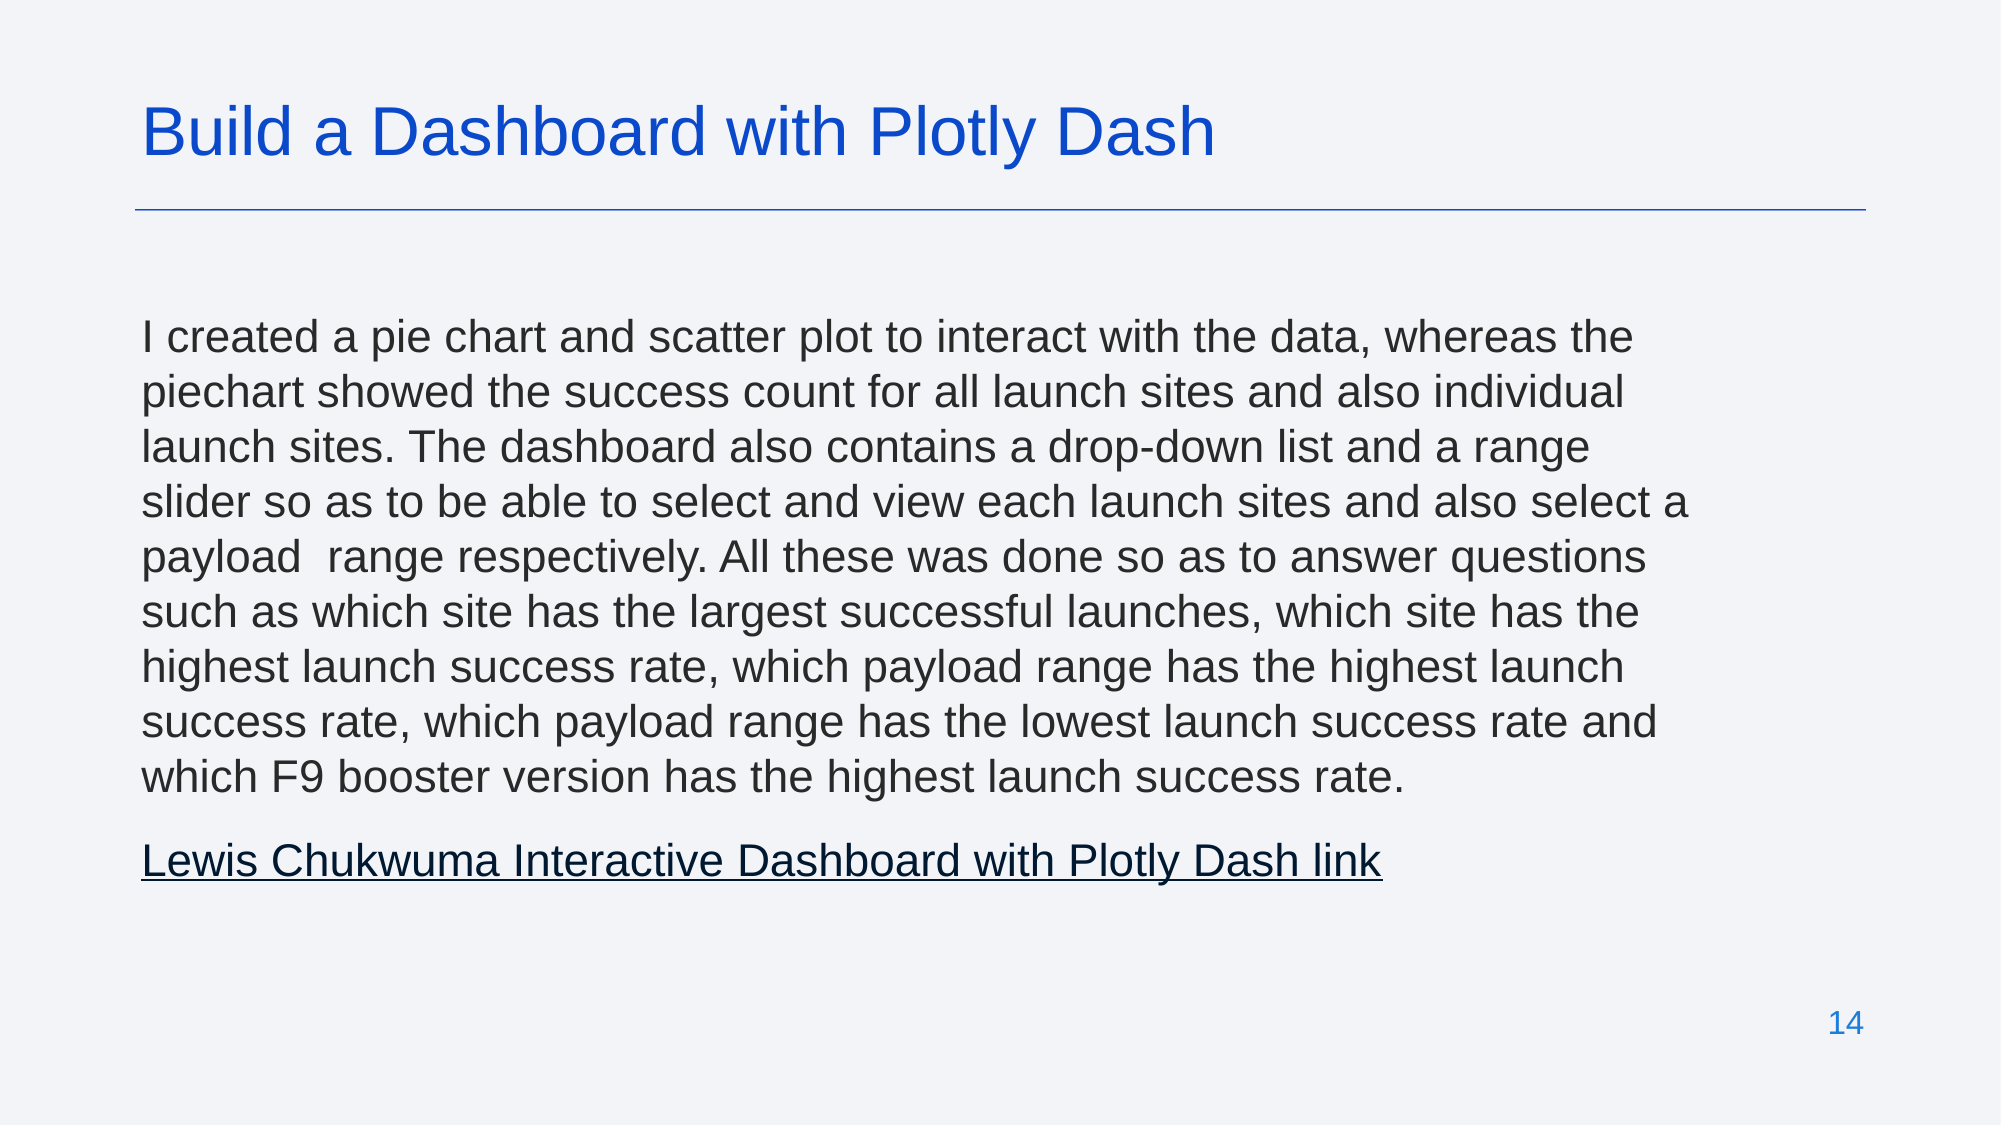

Build a Dashboard with Plotly Dash
I created a pie chart and scatter plot to interact with the data, whereas the piechart showed the success count for all launch sites and also individual launch sites. The dashboard also contains a drop-down list and a range slider so as to be able to select and view each launch sites and also select a payload  range respectively. All these was done so as to answer questions such as which site has the largest successful launches, which site has the highest launch success rate, which payload range has the highest launch success rate, which payload range has the lowest launch success rate and which F9 booster version has the highest launch success rate.
Lewis Chukwuma Interactive Dashboard with Plotly Dash link
14